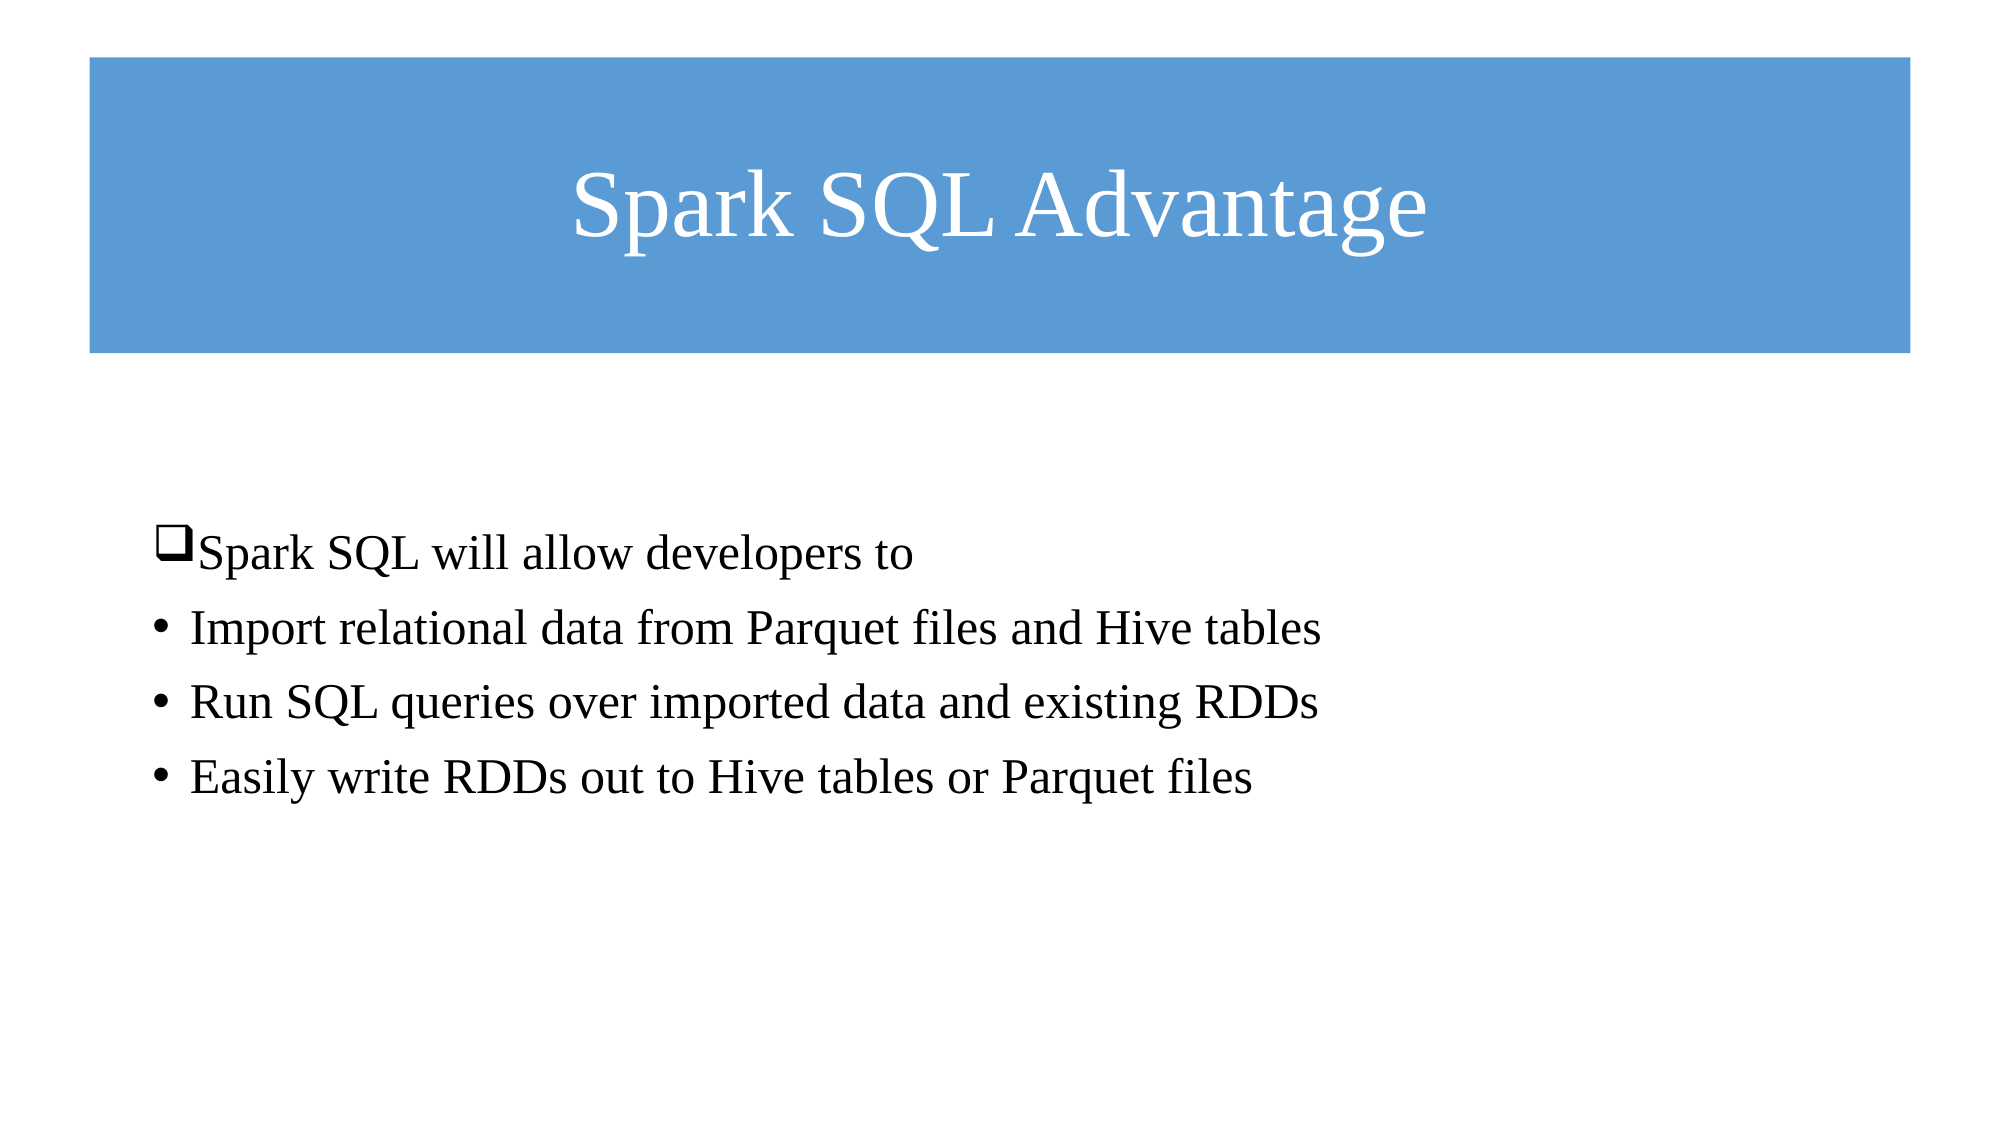

# Spark SQL Advantage
Spark SQL will allow developers to
Import relational data from Parquet files and Hive tables
Run SQL queries over imported data and existing RDDs
Easily write RDDs out to Hive tables or Parquet files